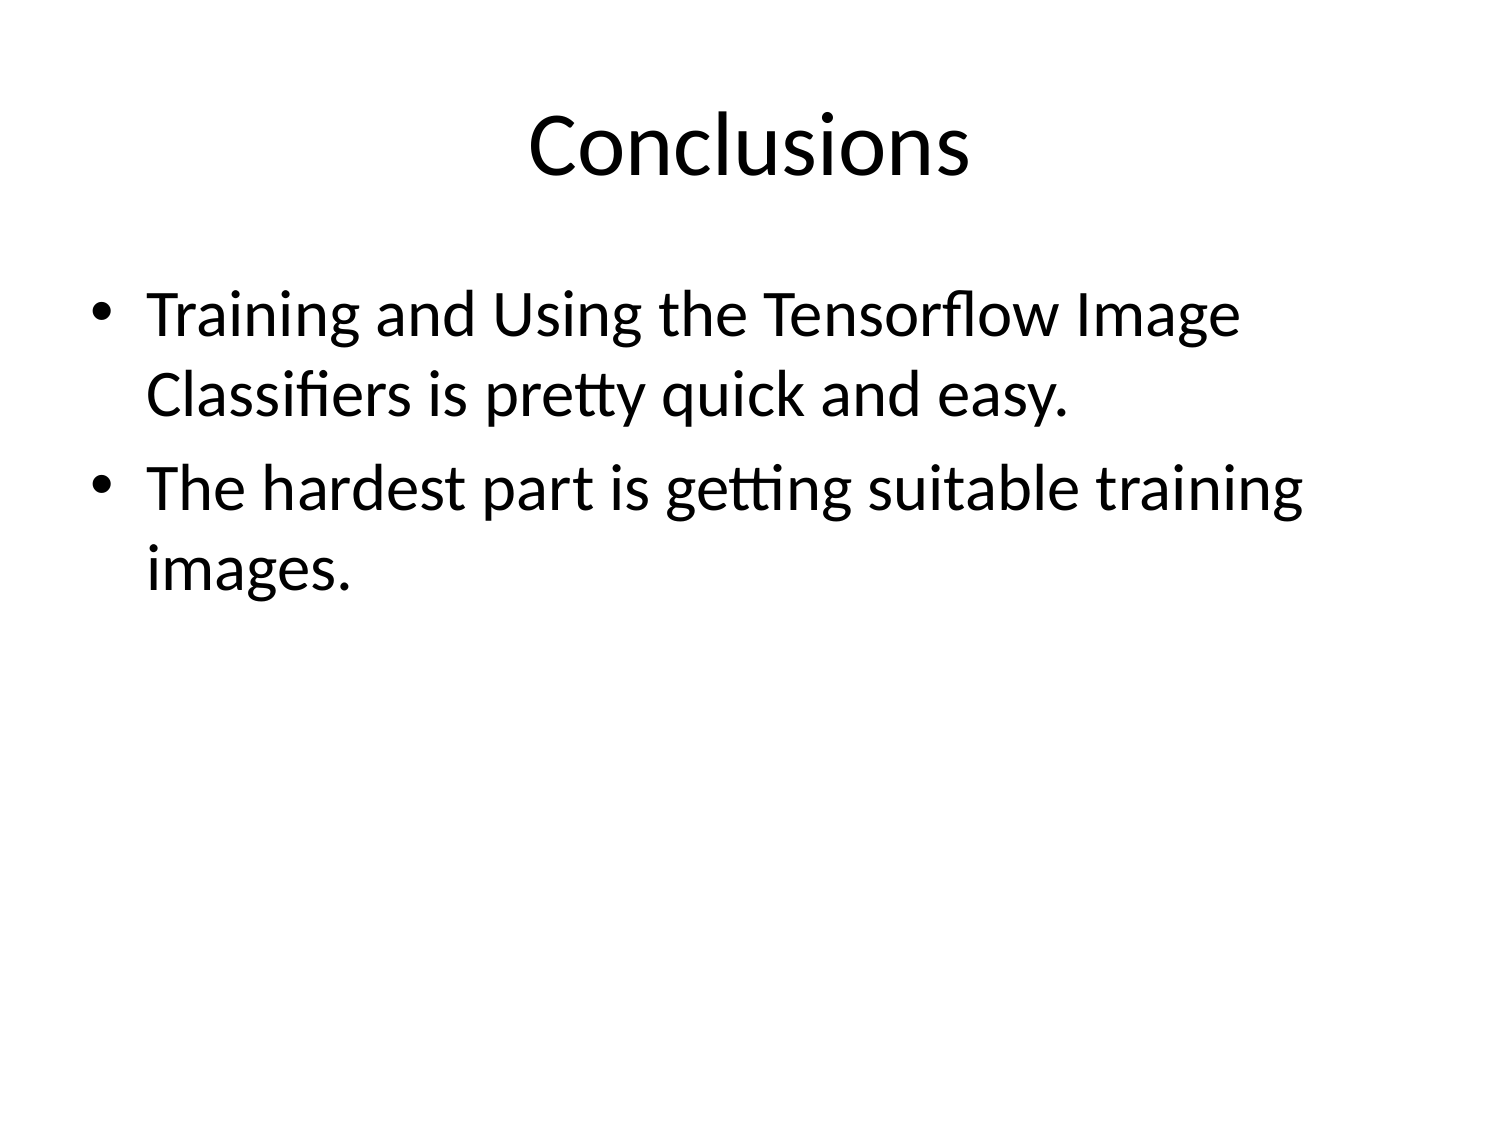

# Conclusions
Training and Using the Tensorflow Image Classifiers is pretty quick and easy.
The hardest part is getting suitable training images.